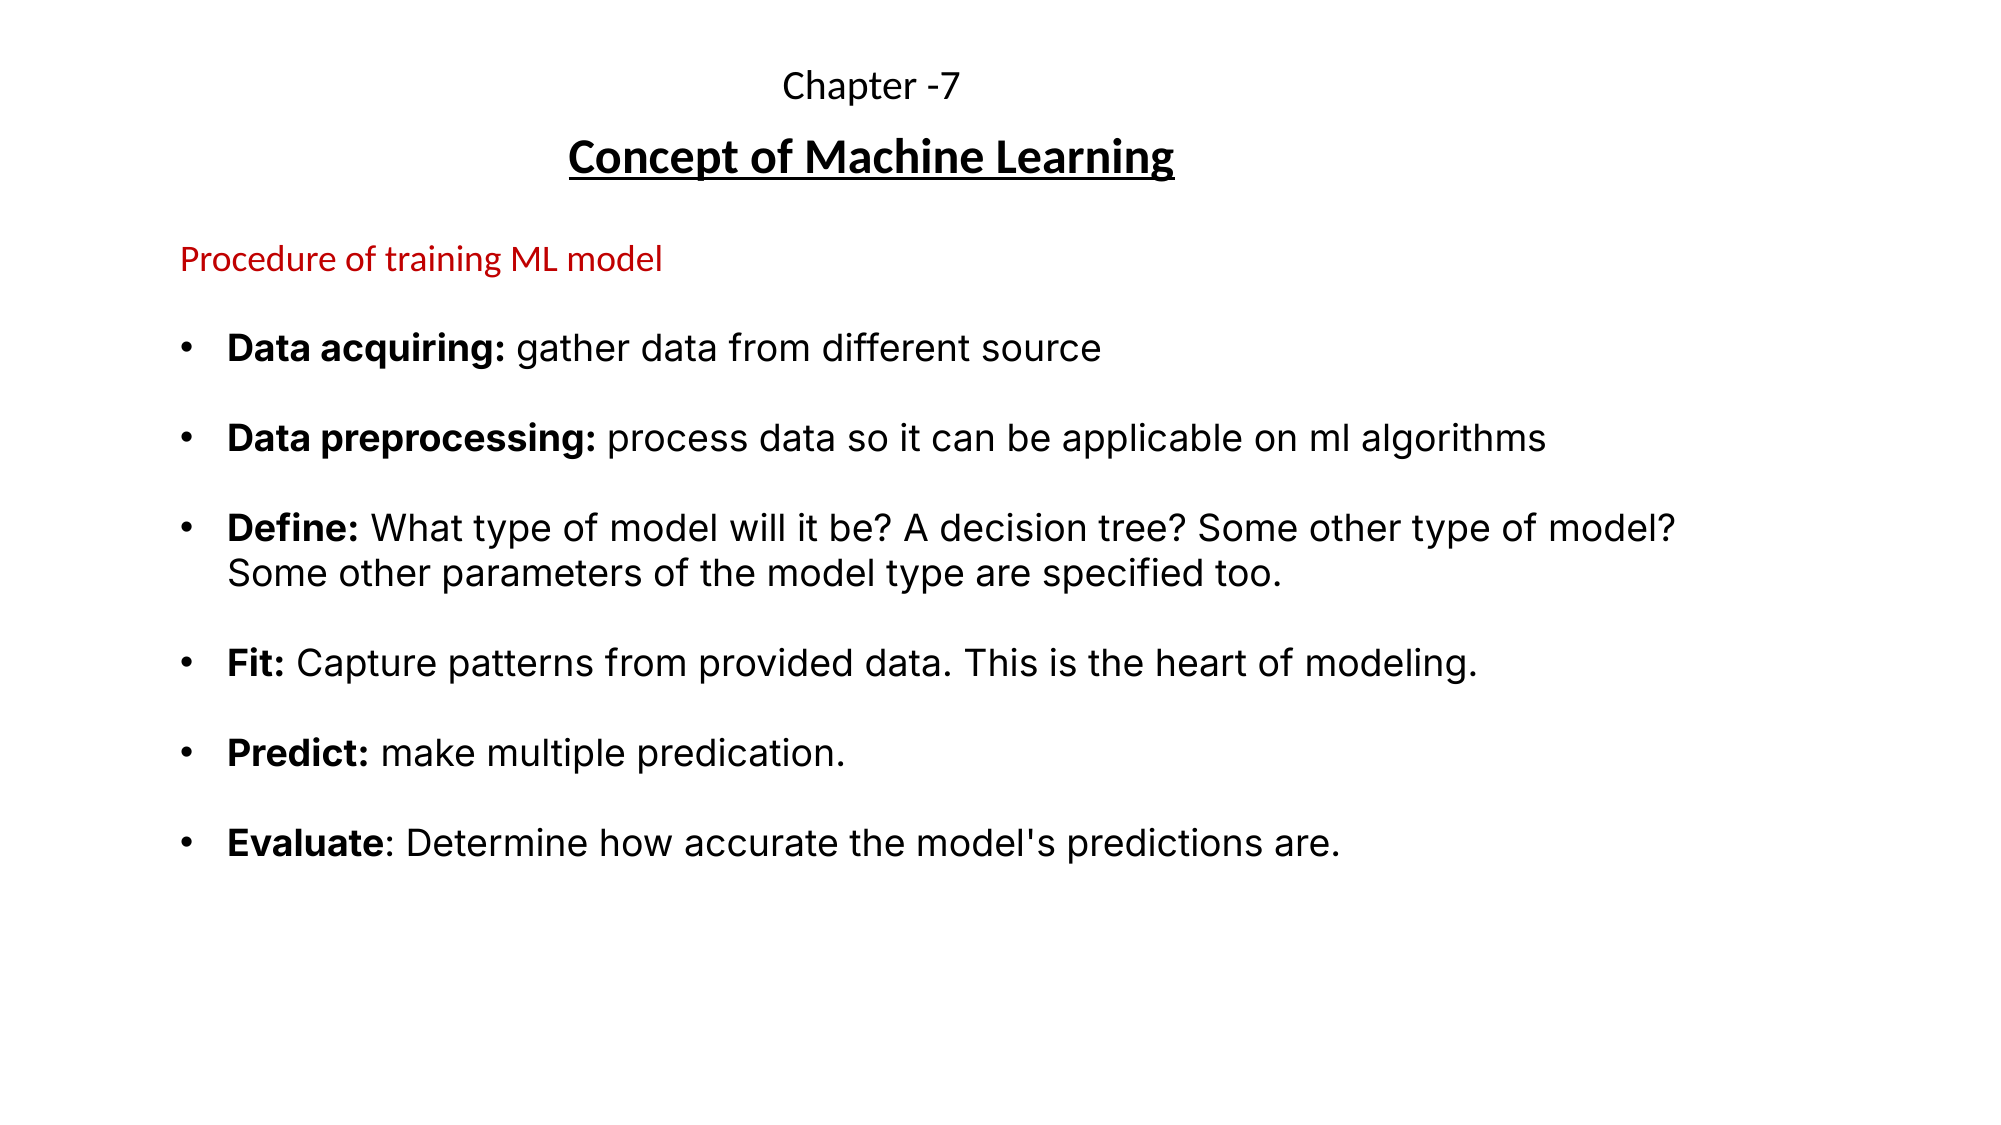

Chapter -7
Concept of Machine Learning
Procedure of training ML model

Data acquiring: gather data from different source

Data preprocessing: process data so it can be applicable on ml algorithms

Define: What type of model will it be? A decision tree? Some other type of model? Some other parameters of the model type are specified too.

Fit: Capture patterns from provided data. This is the heart of modeling.

Predict: make multiple predication.

Evaluate: Determine how accurate the model's predictions are.